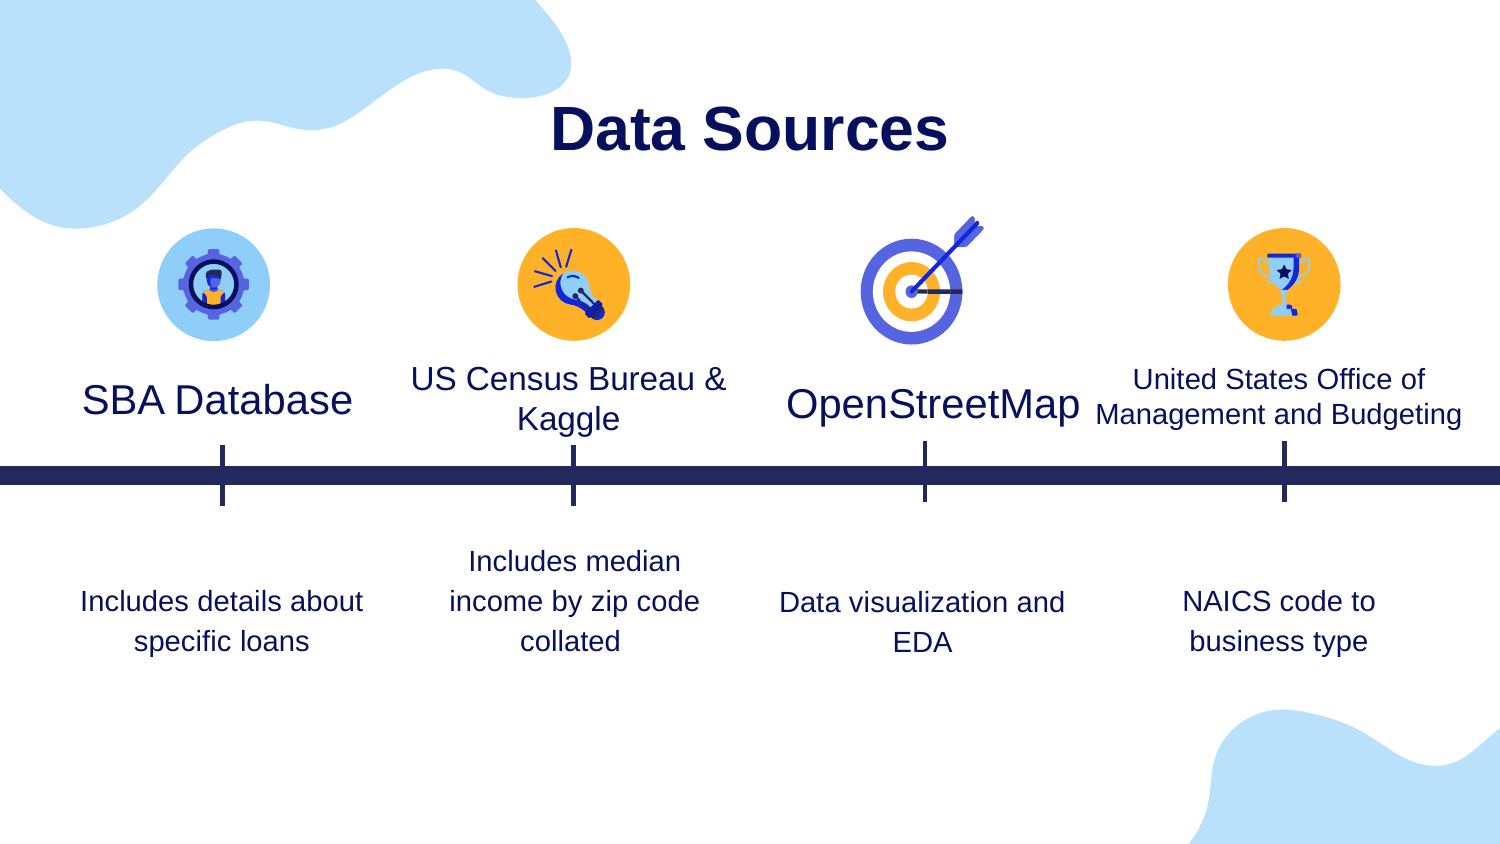

# Data Sources

US Census Bureau & Kaggle
United States Office of Management and Budgeting
SBA Database
OpenStreetMap
Includes median income by zip code collated
NAICS code to business type
Includes details about specific loans
Data visualization and EDA